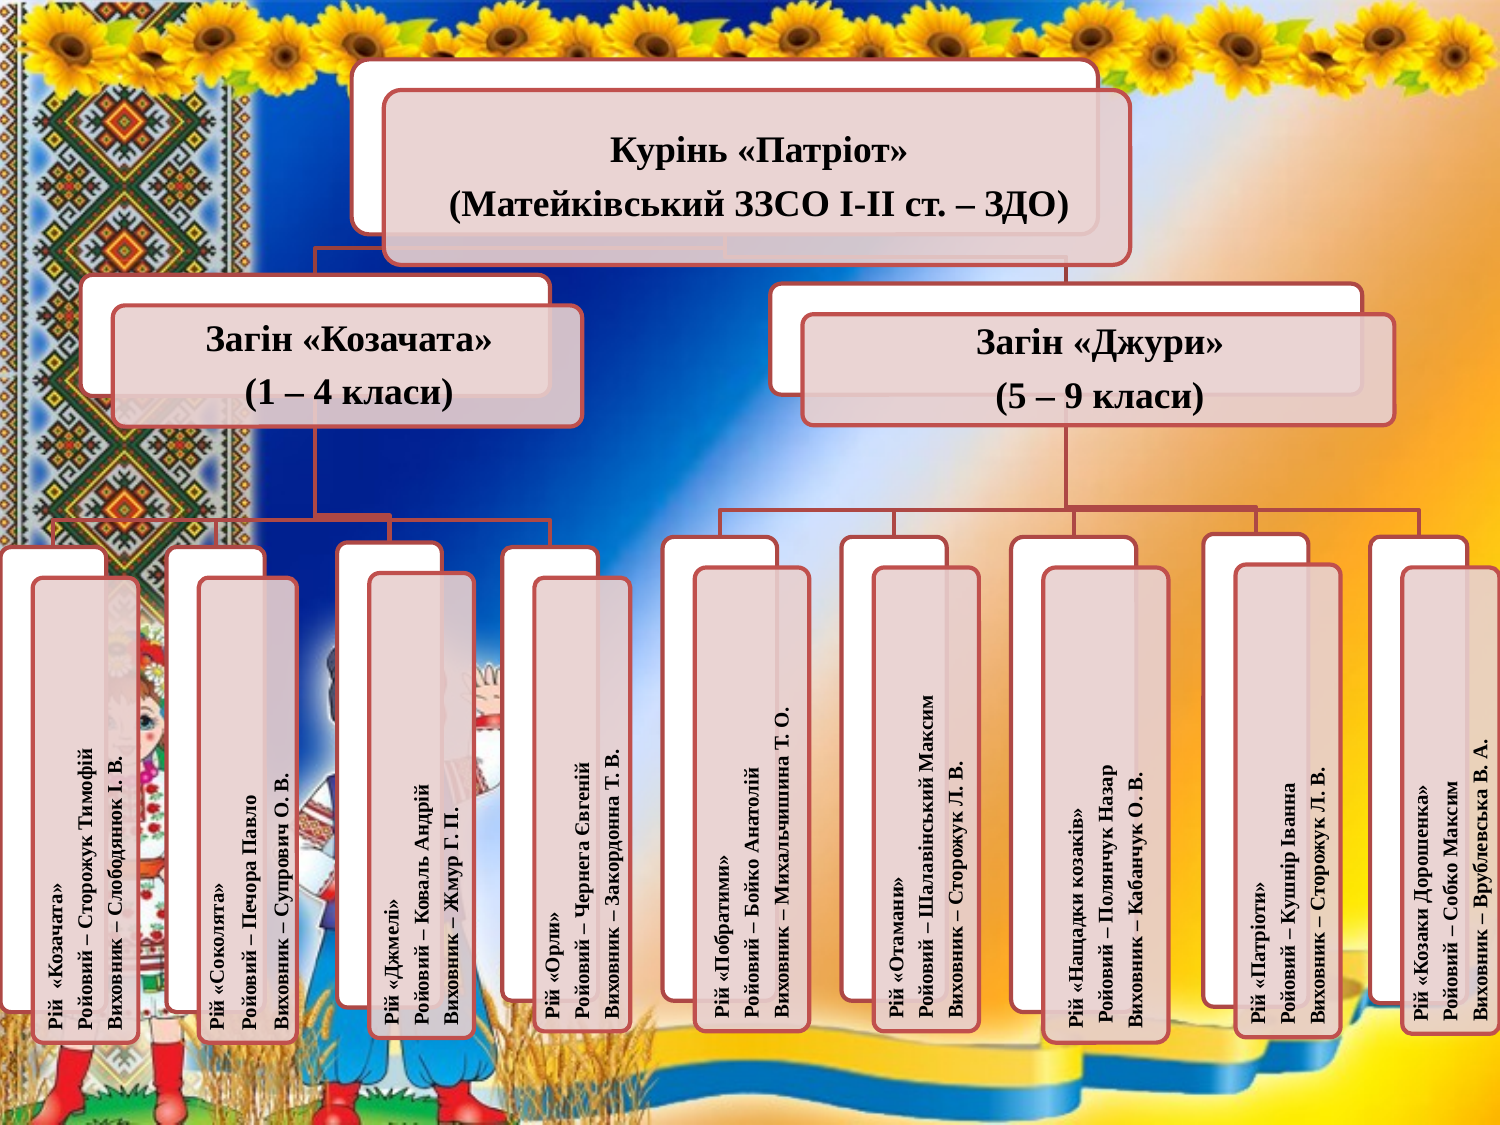

Курінь «Патріот»
(Матейківський ЗЗСО І-ІІ ст. – ЗДО)
Загін «Козачата»
(1 – 4 класи)
Рій  «Козачата»
Ройовий – Сторожук Тимофій
Виховник – Слободянюк І. В.
Рій «Соколята»
Ройовий – Печора Павло
Виховник – Супрович О. В.
Рій «Джмелі»
Ройовий – Коваль Андрій
Виховник – Жмур Г. П.
Рій «Орли»
Ройовий – Чернега Євгеній
Виховник – Закордонна Т. В.
Загін «Джури»
(5 – 9 класи)
Рій «Побратими»
Ройовий – Бойко Анатолій
Виховник – Михальчишина Т. О.
Рій «Отамани»
Ройовий – Шалавінський Максим
Виховник – Сторожук Л. В.
Рій «Нащадки козаків»
 Ройовий – Полянчук Назар
Виховник – Кабанчук О. В.
Рій «Патріоти»
Ройовий – Кушнір Іванна
Виховник – Сторожук Л. В.
Рій «Козаки Дорошенка»
Ройовий – Собко Максим
Виховник – Врублевська В. А.
# Структура військово-патріотичної гри «Сокіл» («Джура») в  Матейківському ЗЗСО І-ІІ ст. - ЗДО